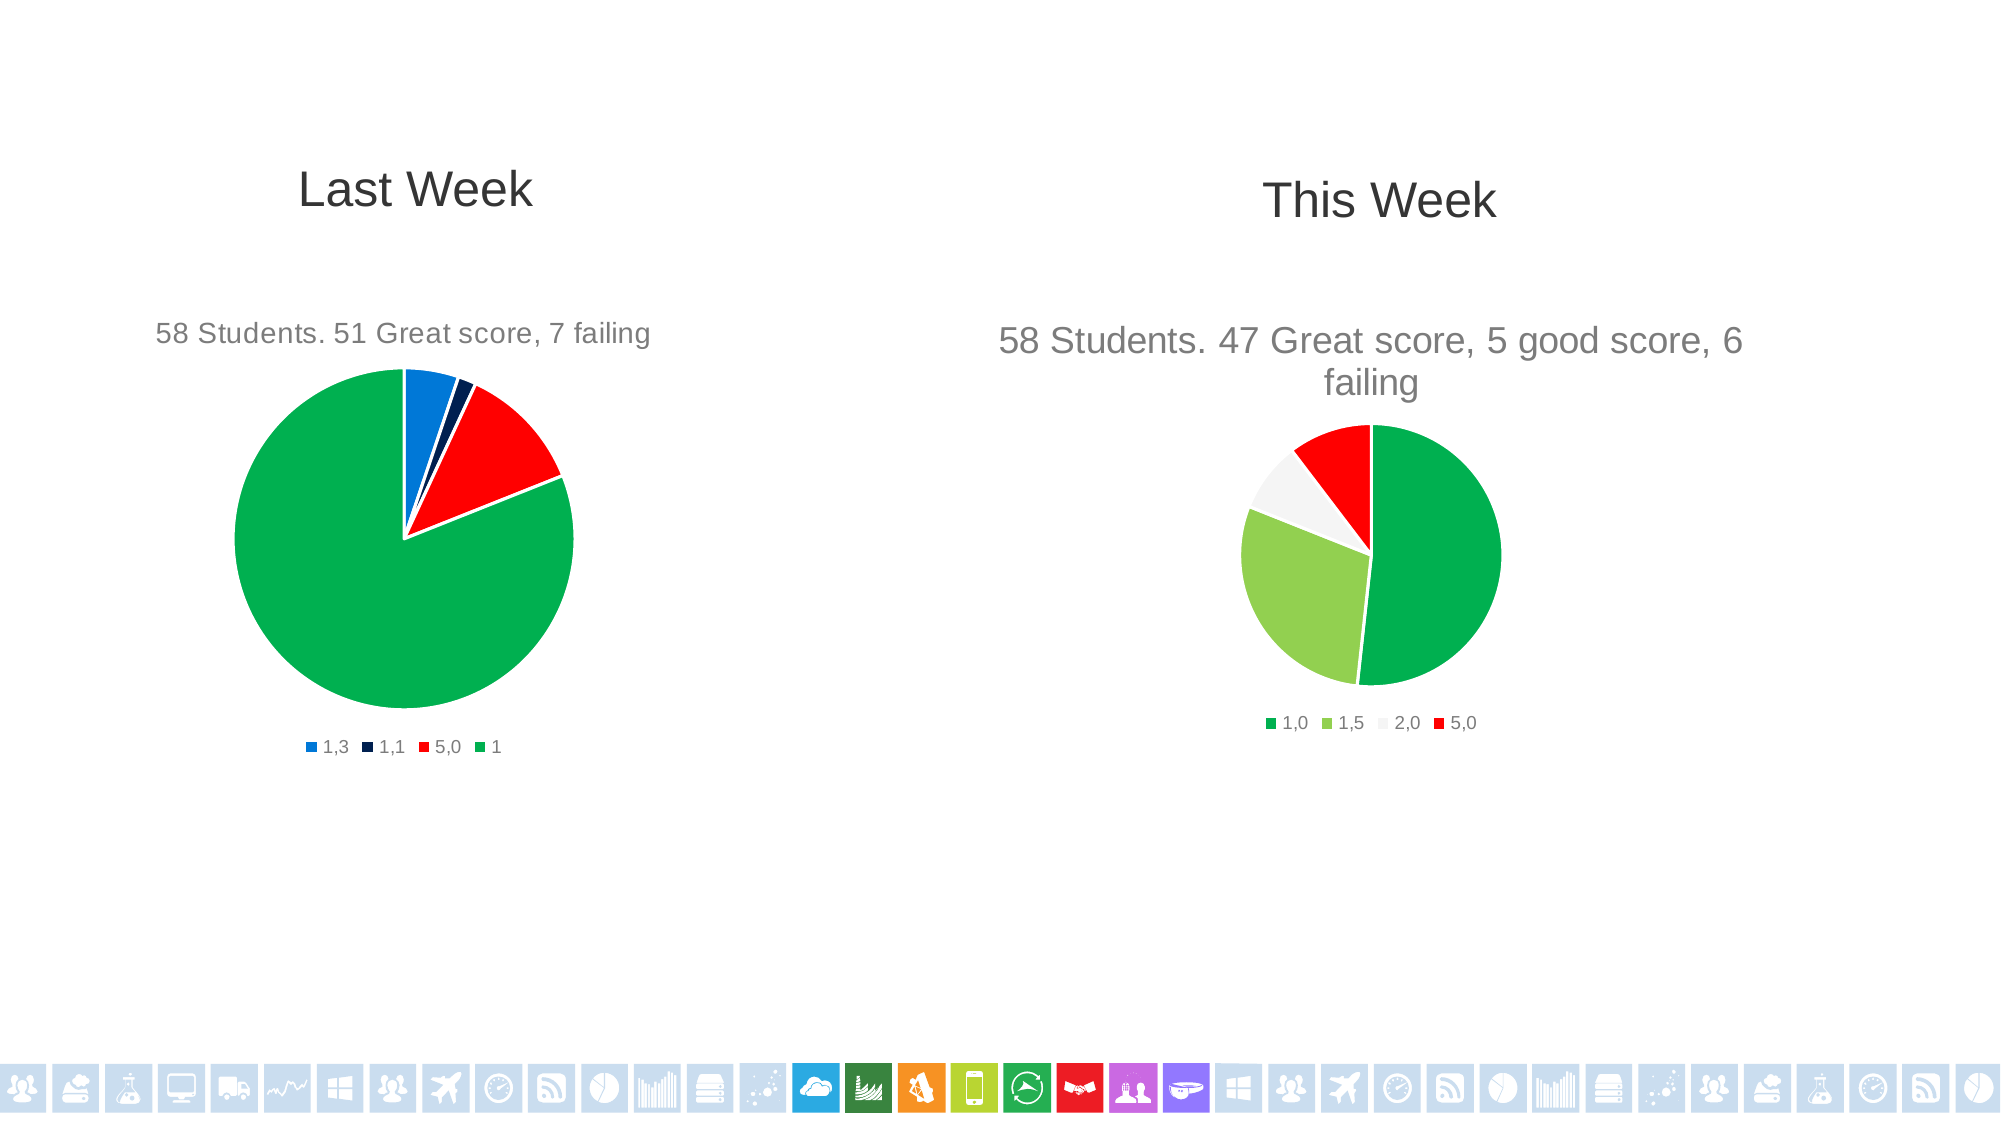

Last Week
This Week

### Chart: 58 Students. 51 Great score, 7 failing

| Category |  |
|---|---|
| 1,3 | 3.0 |
| 1,1 | 1.0 |
| 5,0 | 7.0 |
| 1 | 47.0 |

### Chart: 58 Students. 47 Great score, 5 good score, 6 failing

| Category |  |
|---|---|
| 1,0 | 30.0 |
| 1,5 | 17.0 |
| 2,0 | 5.0 |
| 5,0 | 6.0 |